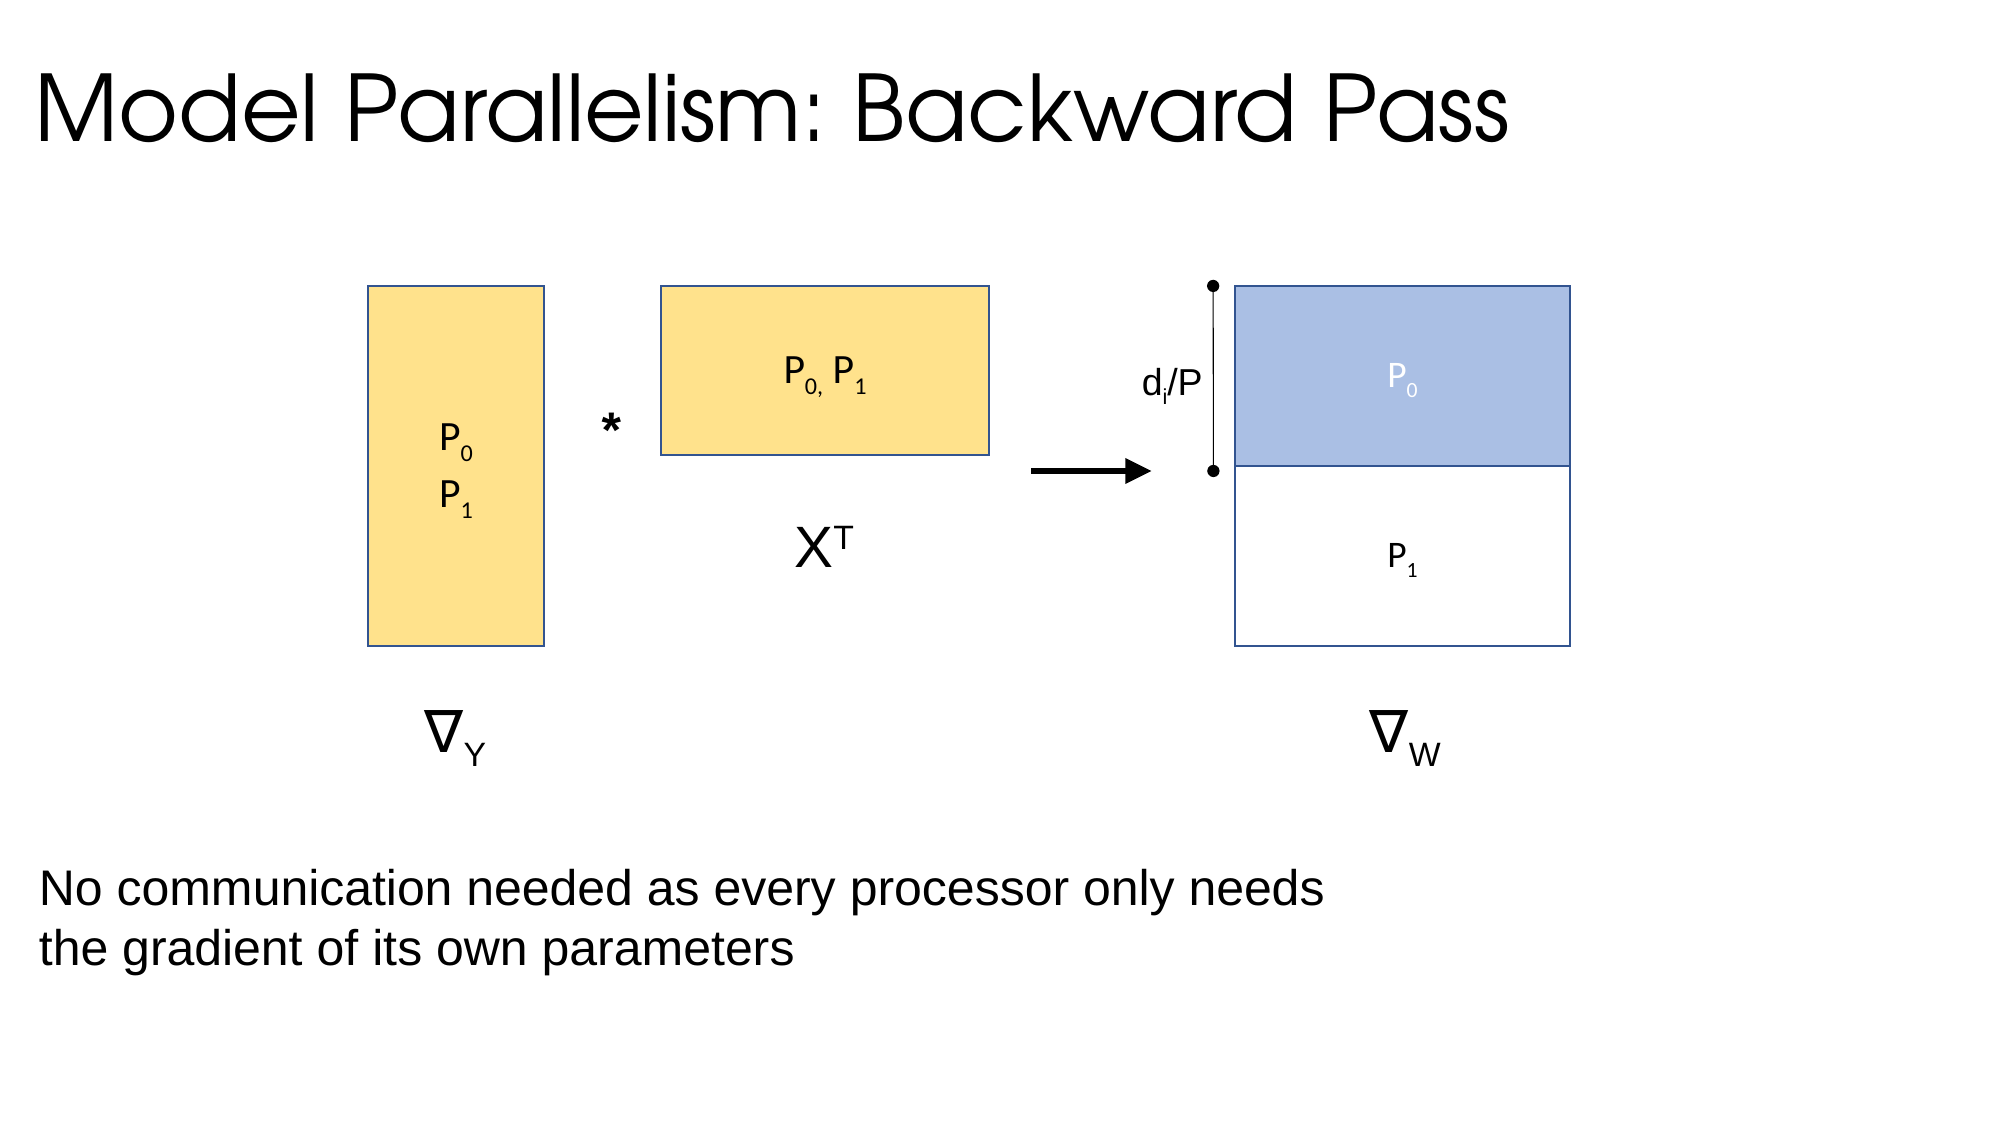

# Model Parallelism: Backward Pass
P0, P1
P0
P1
P0
di/P
*
P1
XT
∇Y
∇W
No communication needed as every processor only needs the gradient of its own parameters